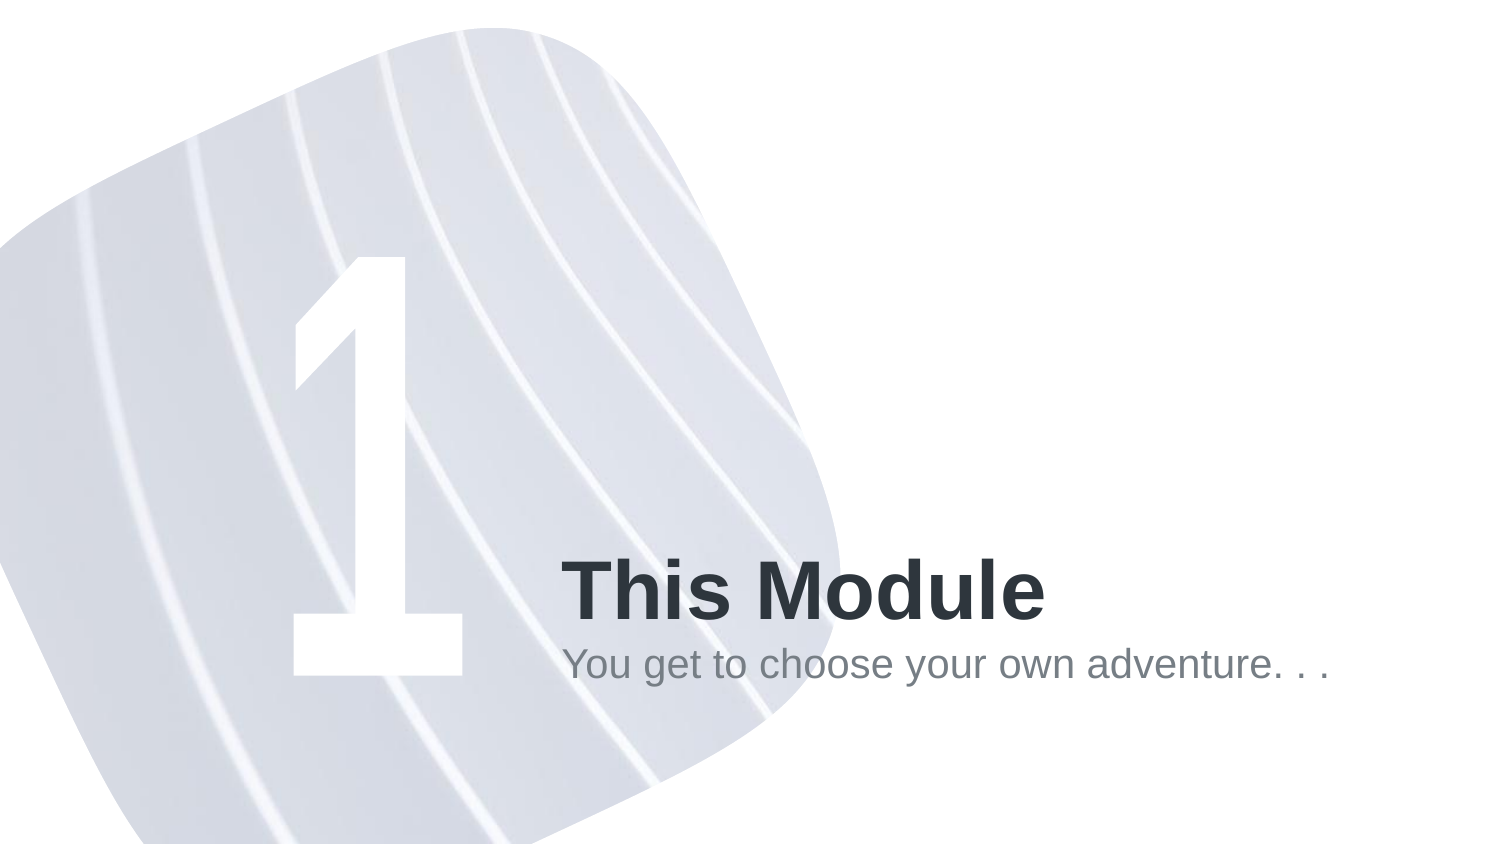

1
# This Module
You get to choose your own adventure. . .